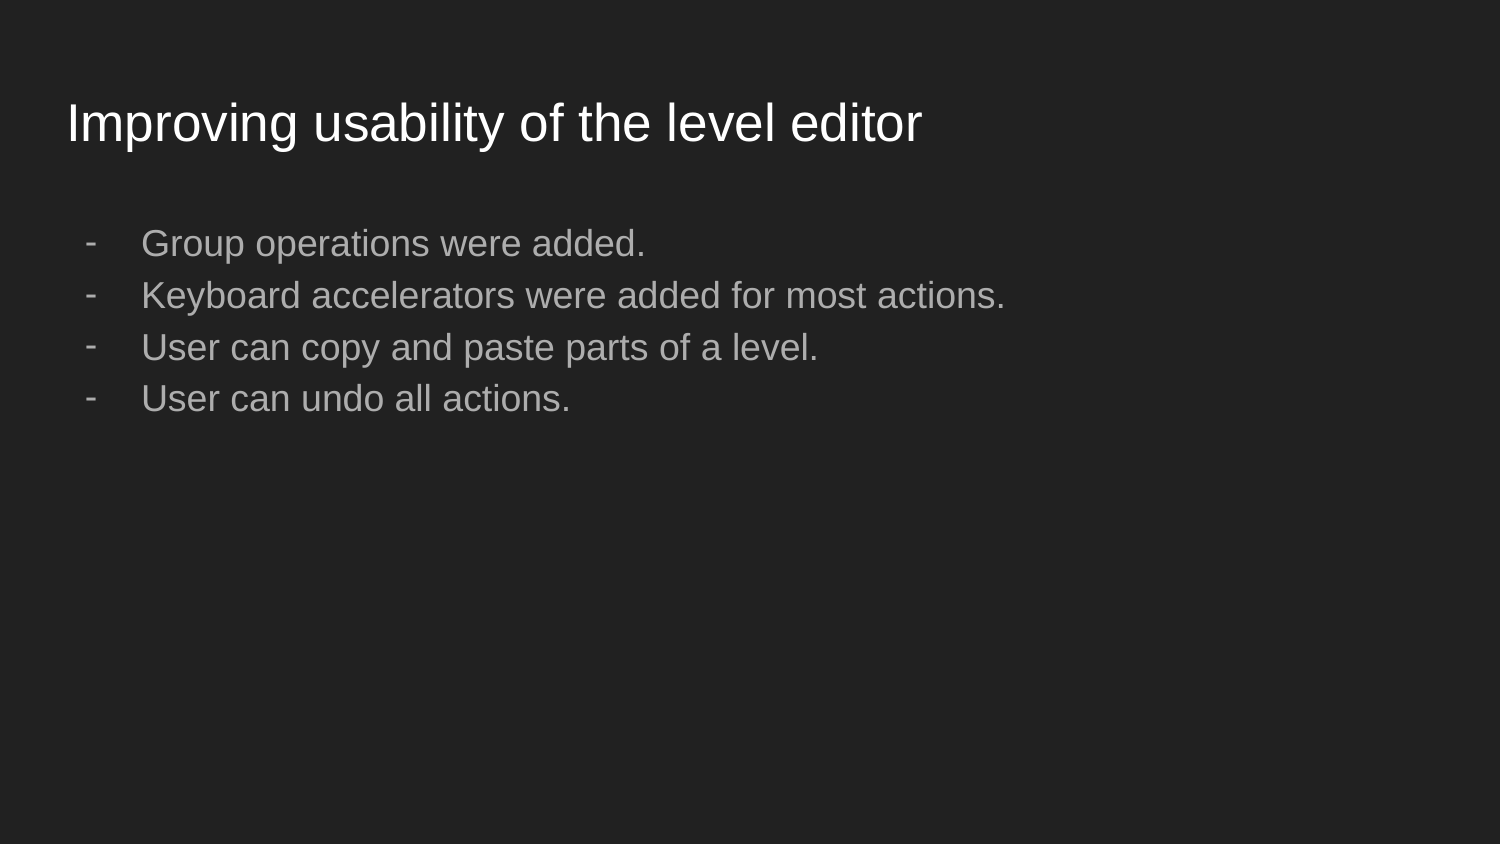

# Improving usability of the level editor
Group operations were added.
Keyboard accelerators were added for most actions.
User can copy and paste parts of a level.
User can undo all actions.